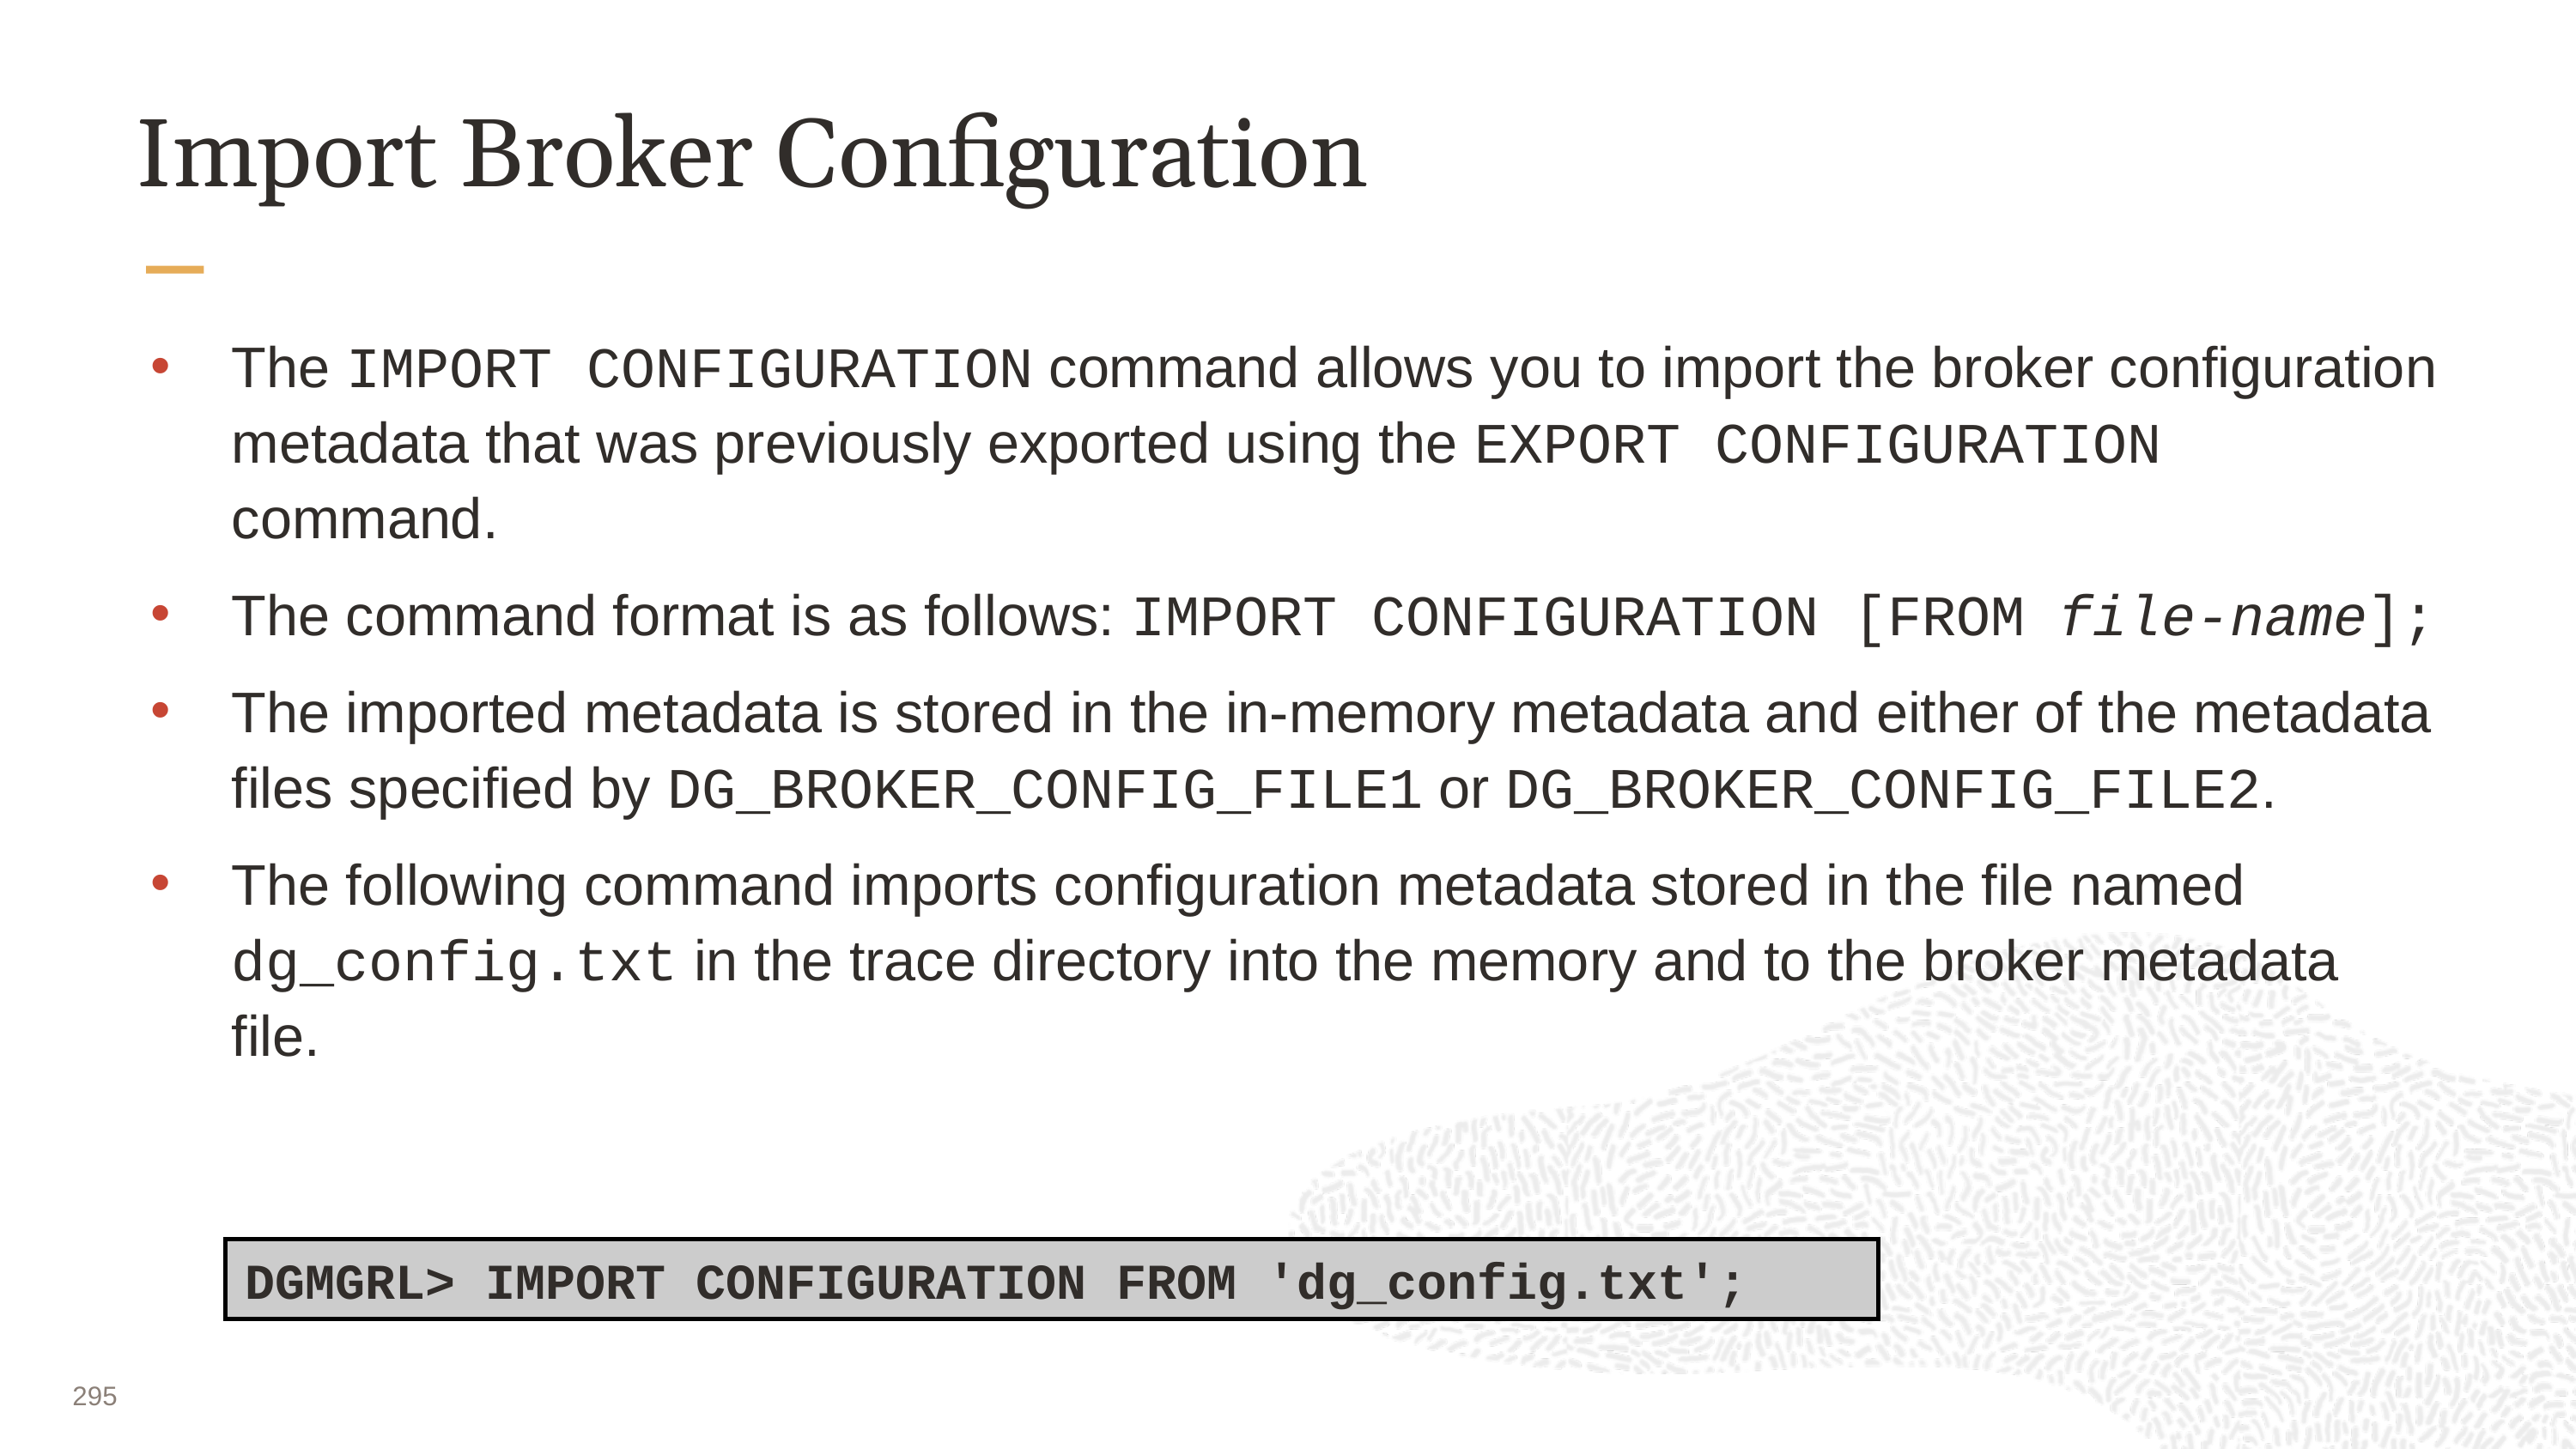

# Import Broker Configuration
The IMPORT CONFIGURATION command allows you to import the broker configuration metadata that was previously exported using the EXPORT CONFIGURATION command.
The command format is as follows: IMPORT CONFIGURATION [FROM file-name];
The imported metadata is stored in the in-memory metadata and either of the metadata files specified by DG_BROKER_CONFIG_FILE1 or DG_BROKER_CONFIG_FILE2.
The following command imports configuration metadata stored in the file named dg_config.txt in the trace directory into the memory and to the broker metadata file.

DGMGRL> IMPORT CONFIGURATION FROM 'dg_config.txt';